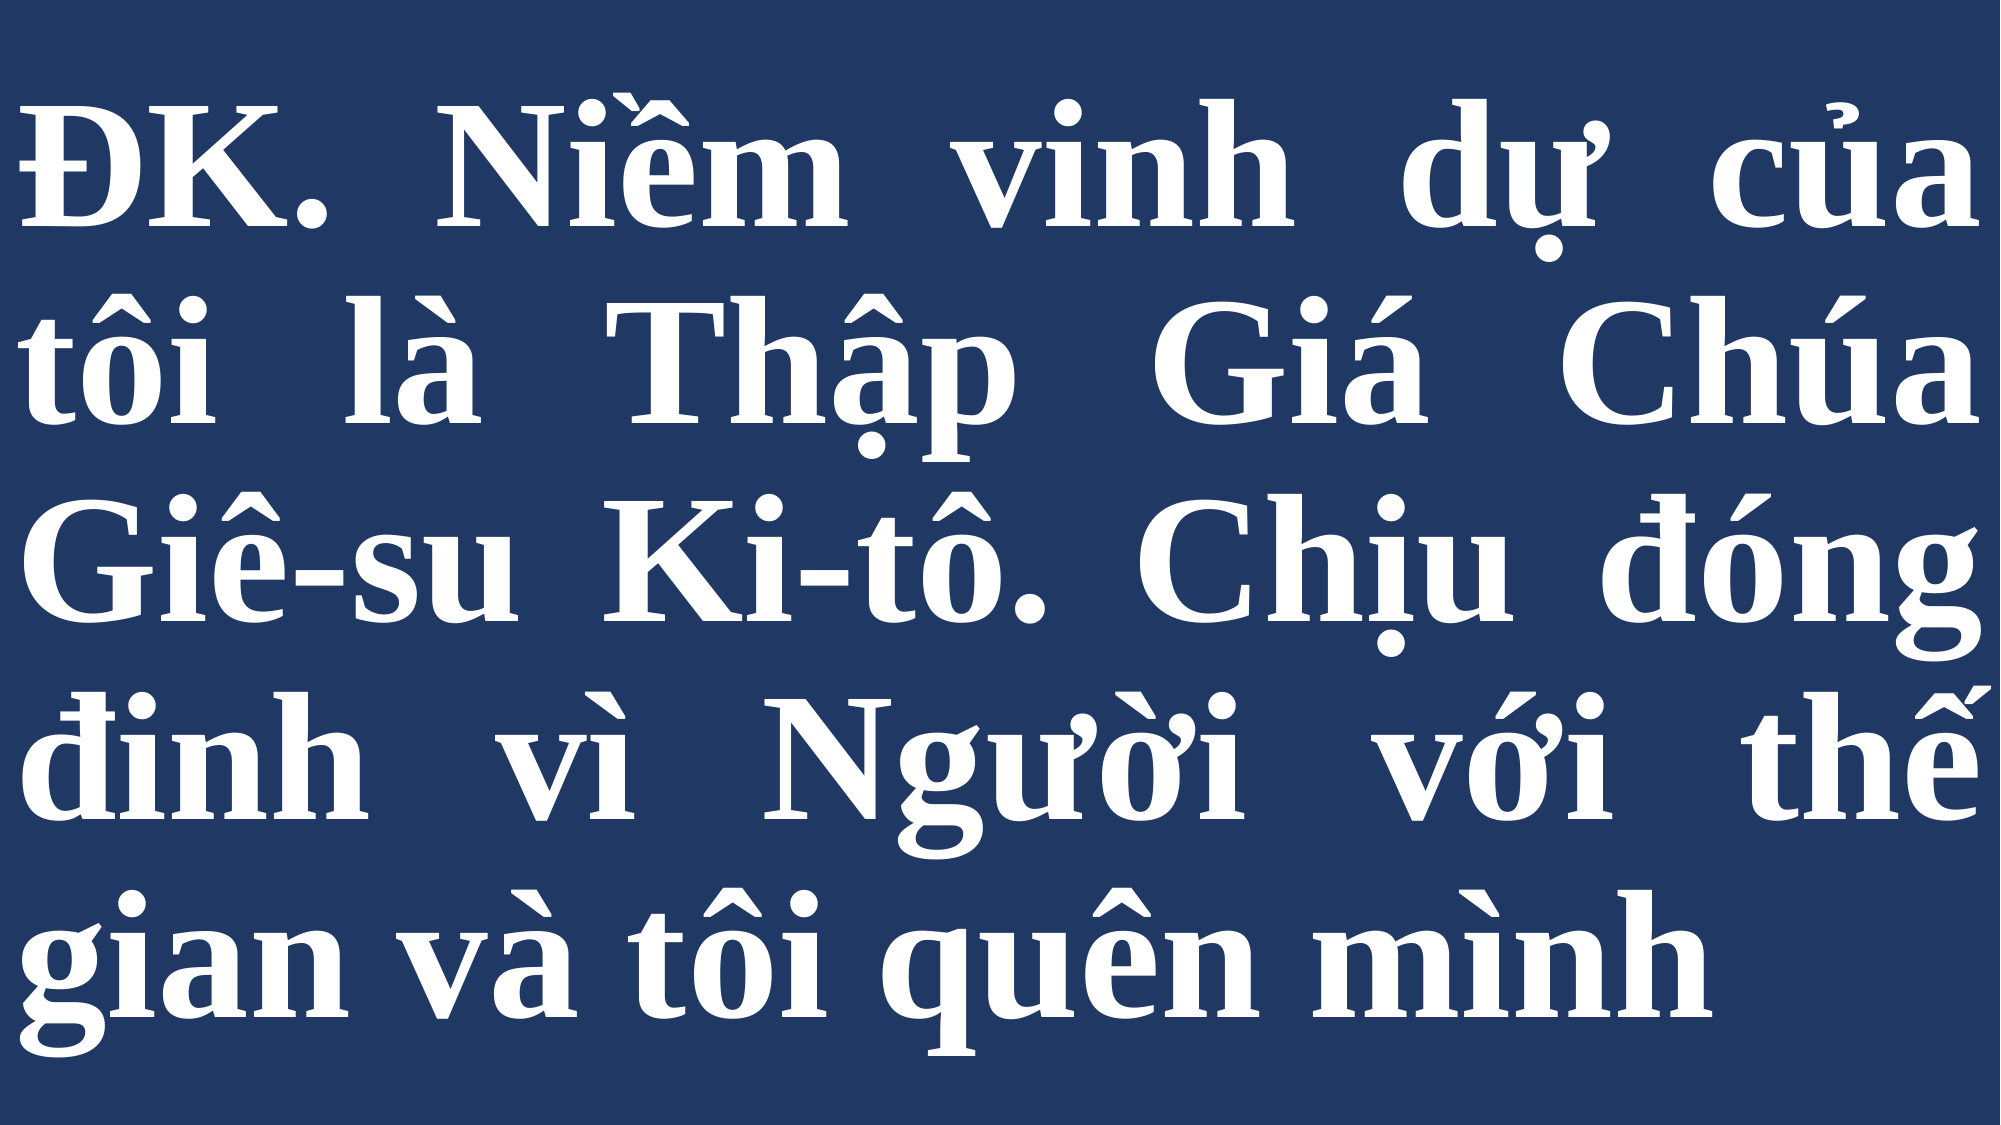

# ĐK. Niềm vinh dự của tôi là Thập Giá Chúa Giê-su Ki-tô. Chịu đóng đinh vì Người với thế gian và tôi quên mình